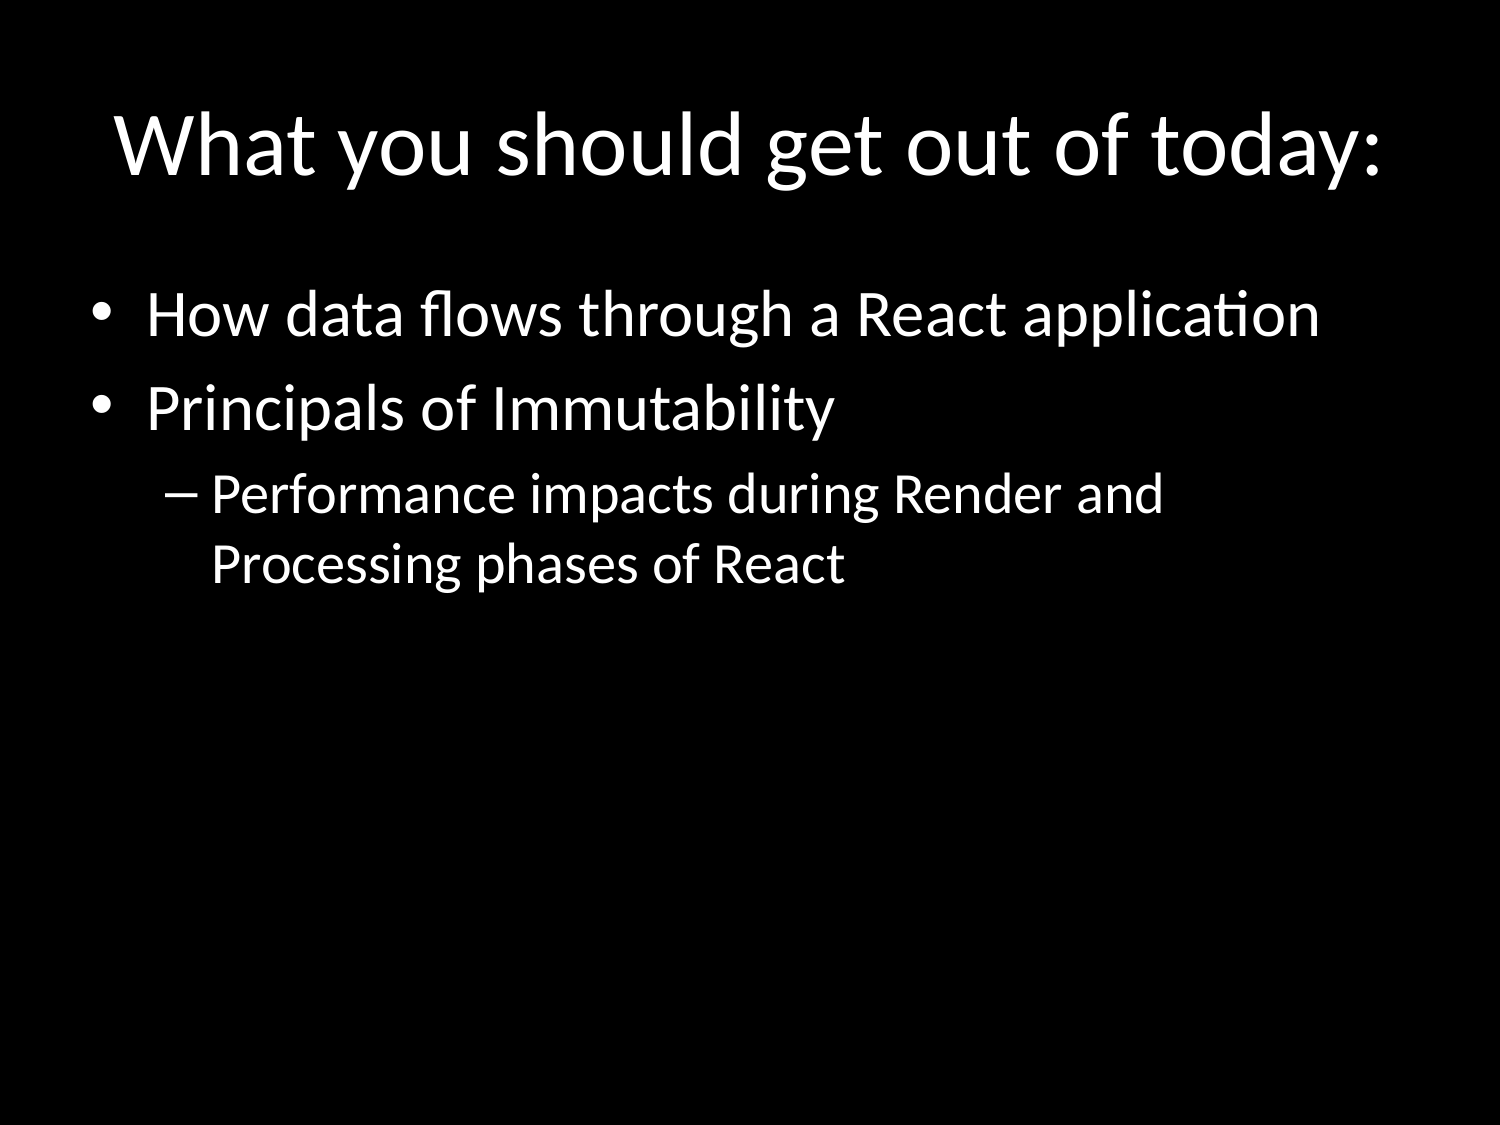

# What you should get out of today:
How data flows through a React application
Principals of Immutability
Performance impacts during Render and Processing phases of React